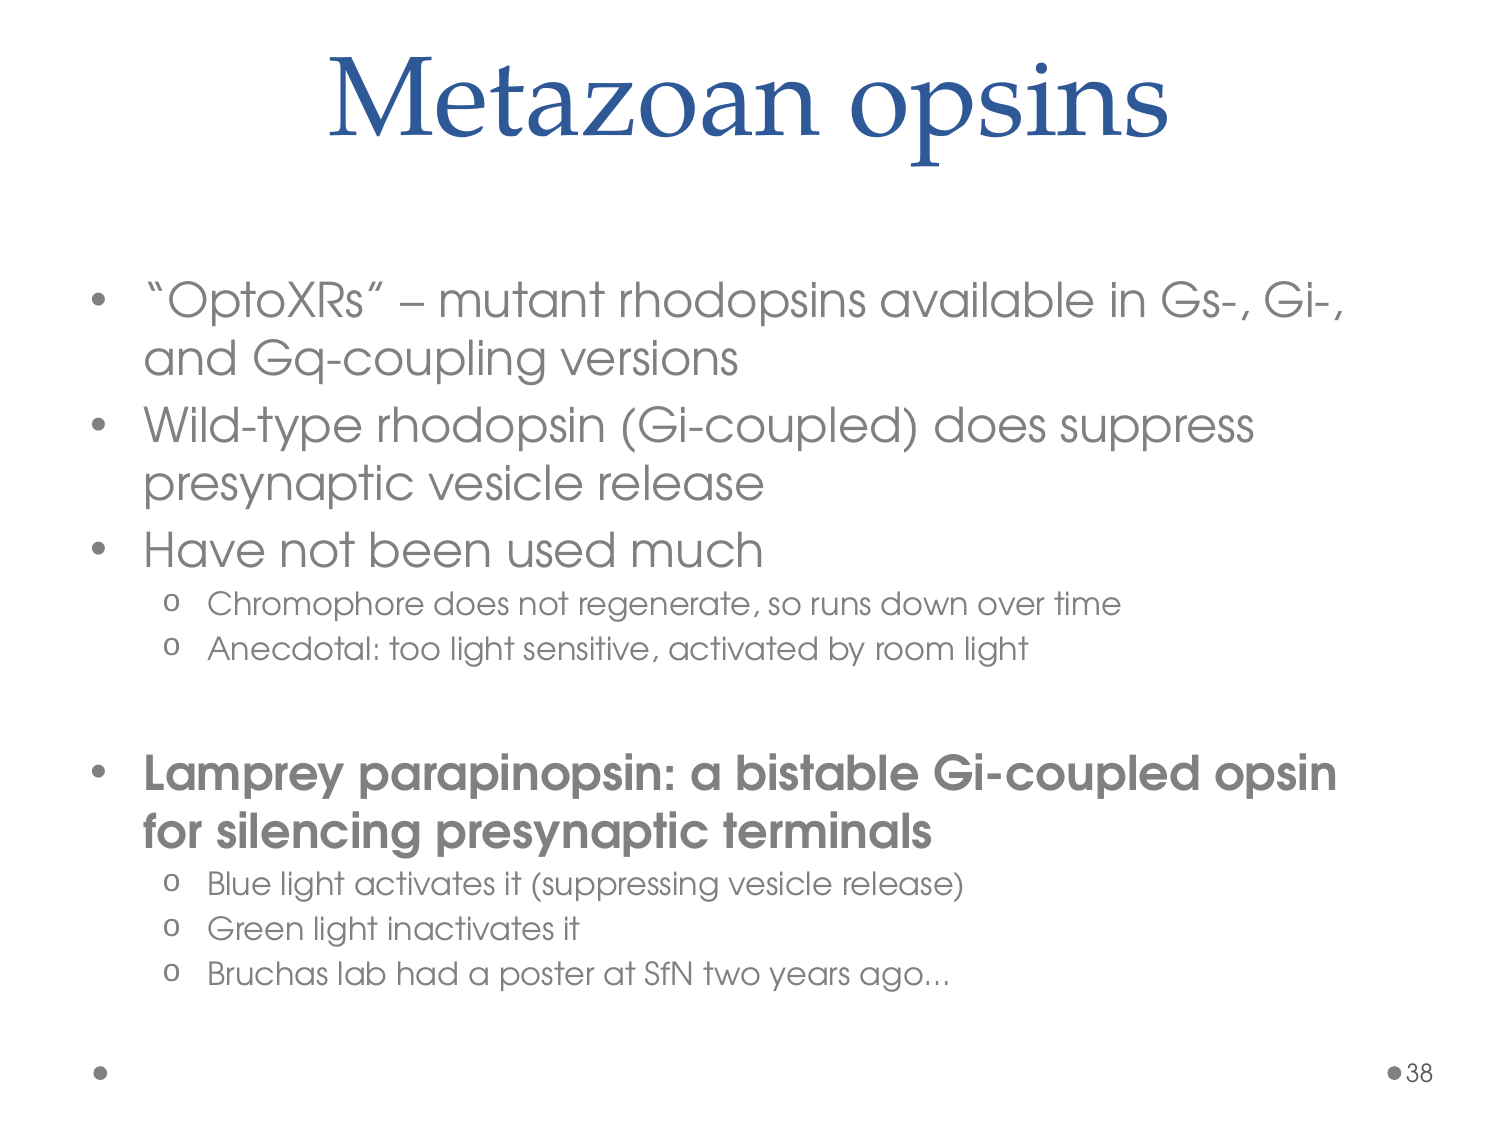

# Metazoan opsins
“OptoXRs” – mutant rhodopsins available in Gs-, Gi-, and Gq-coupling versions
Wild-type rhodopsin (Gi-coupled) does suppress presynaptic vesicle release
Have not been used much
Chromophore does not regenerate, so runs down over time
Anecdotal: too light sensitive, activated by room light

Lamprey parapinopsin: a bistable Gi-coupled opsin for silencing presynaptic terminals
Blue light activates it (suppressing vesicle release)
Green light inactivates it
Bruchas lab had a poster at SfN two years ago…
38